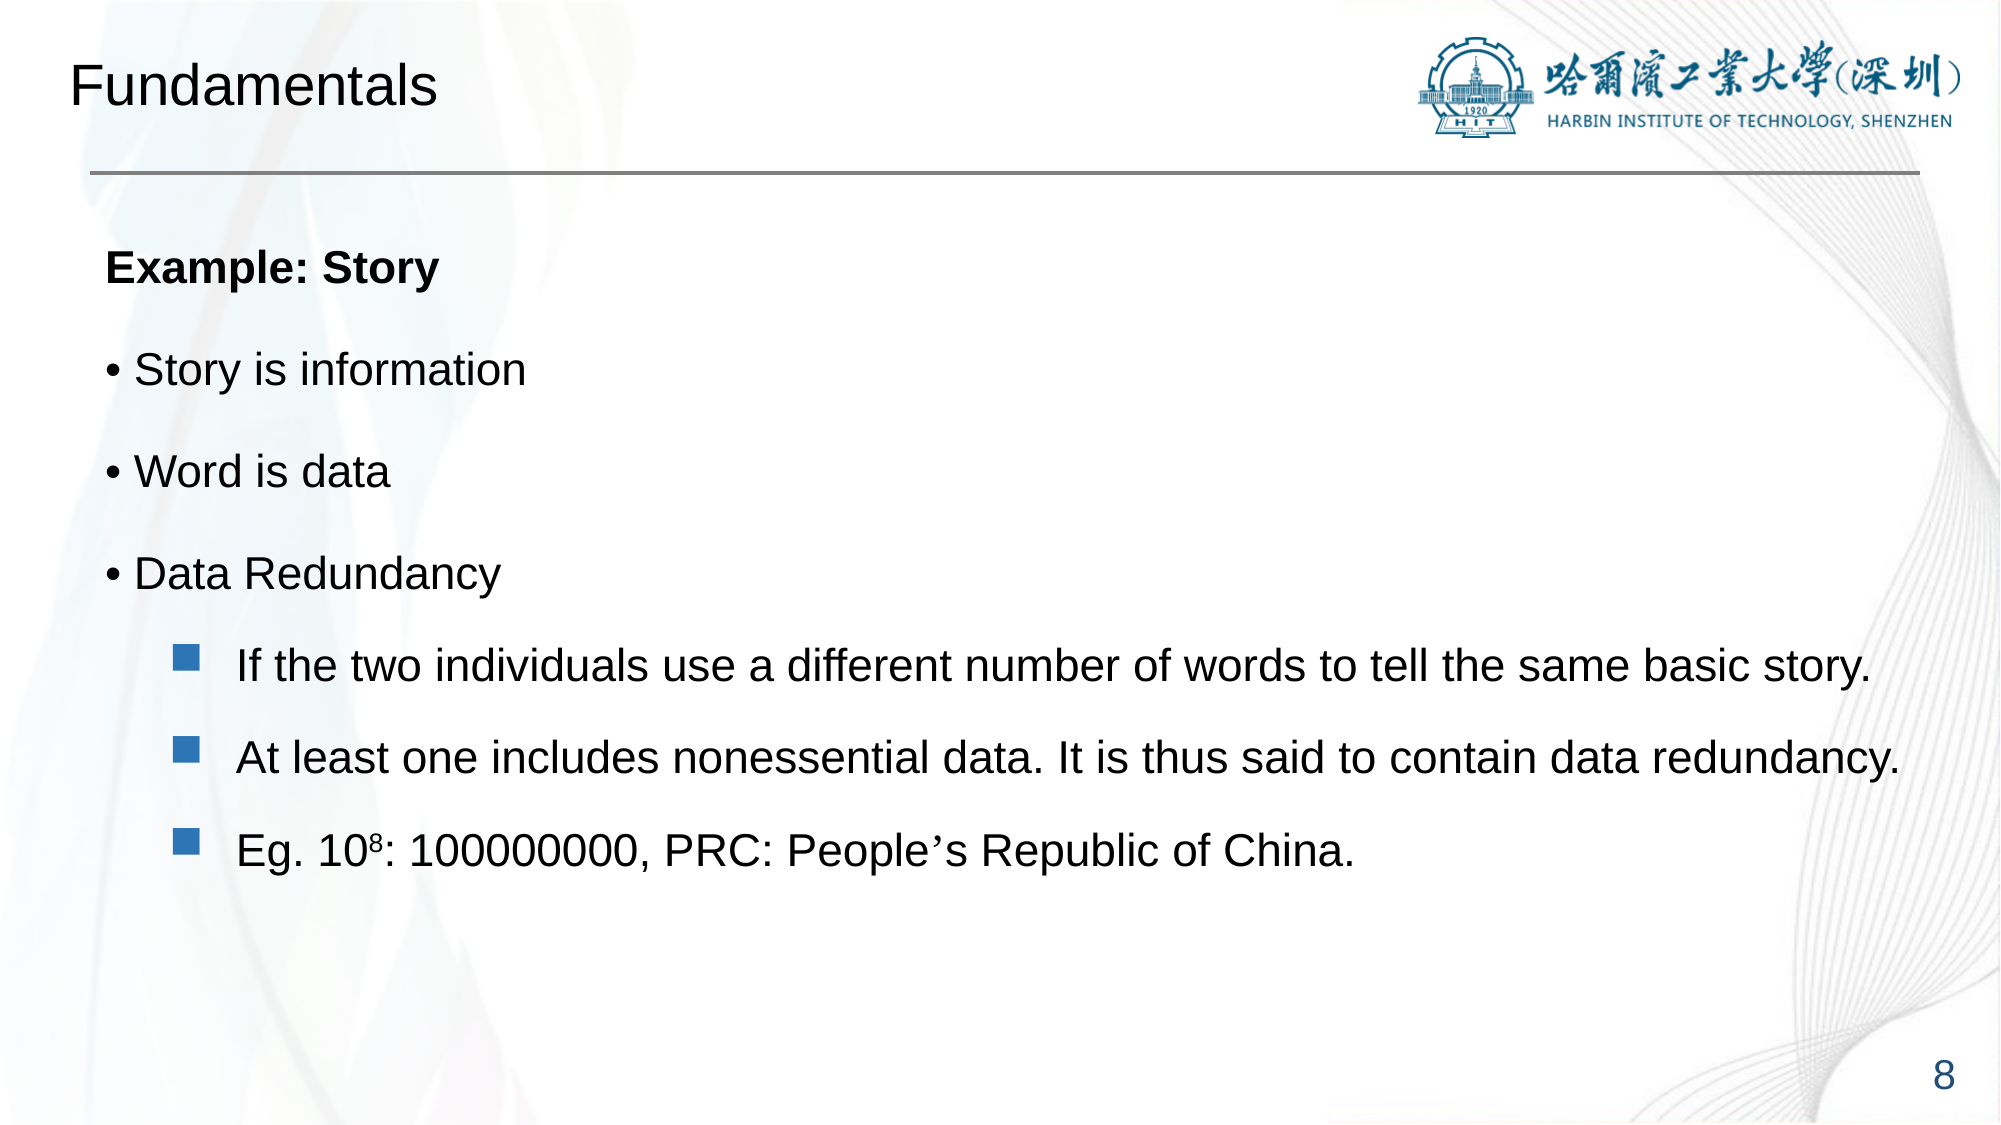

# Fundamentals
Example: Story
• Story is information
• Word is data
• Data Redundancy
If the two individuals use a different number of words to tell the same basic story.
At least one includes nonessential data. It is thus said to contain data redundancy.
Eg. 108: 100000000, PRC: People’s Republic of China.

8